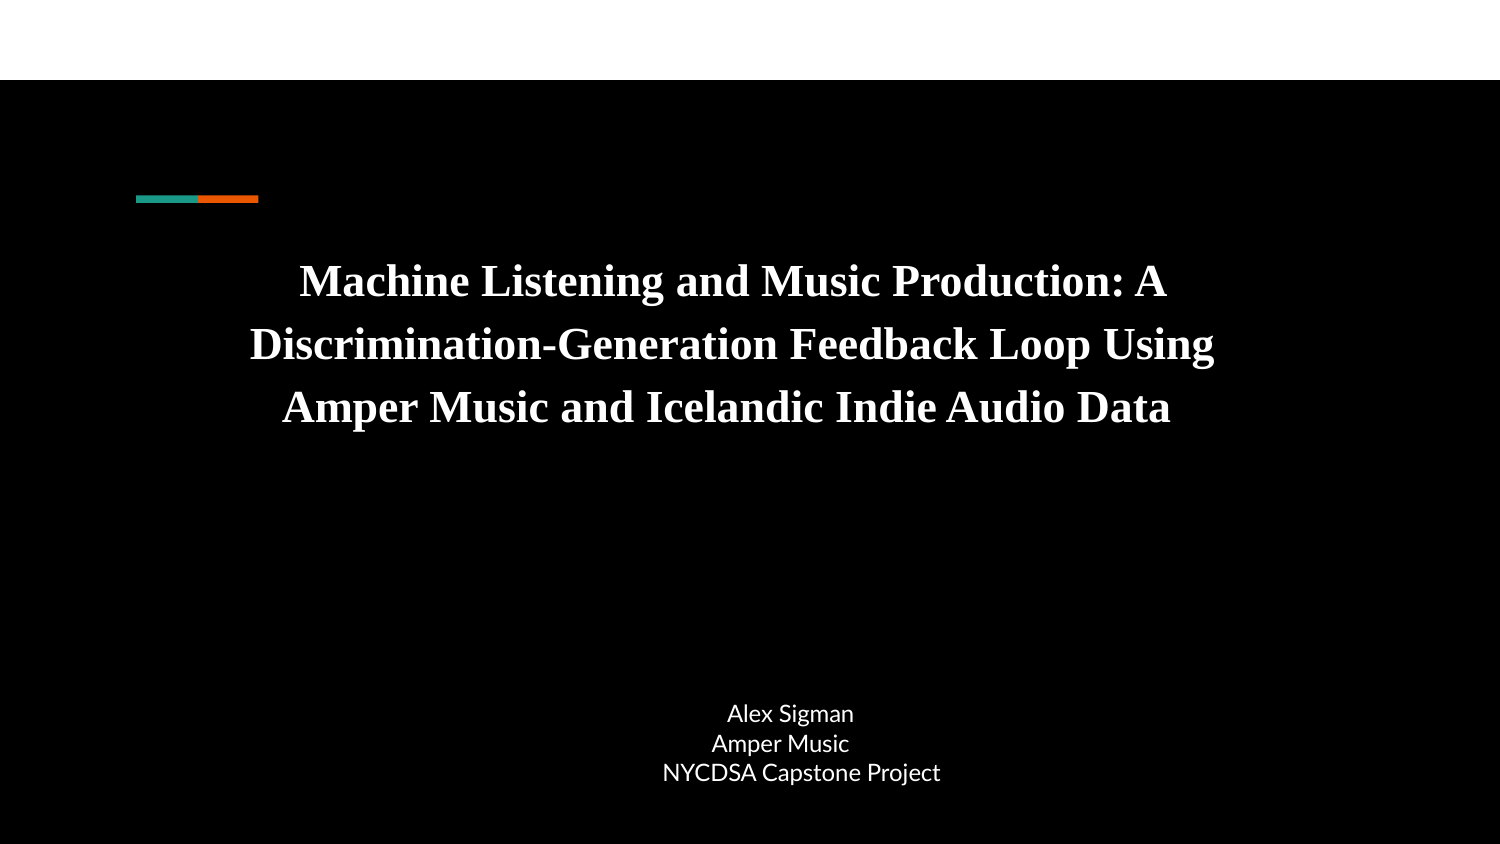

# Machine Listening and Music Production: A Discrimination-Generation Feedback Loop Using Amper Music and Icelandic Indie Audio Data
                                  Alex Sigman
                                          Amper Music
                                                 NYCDSA Capstone Project